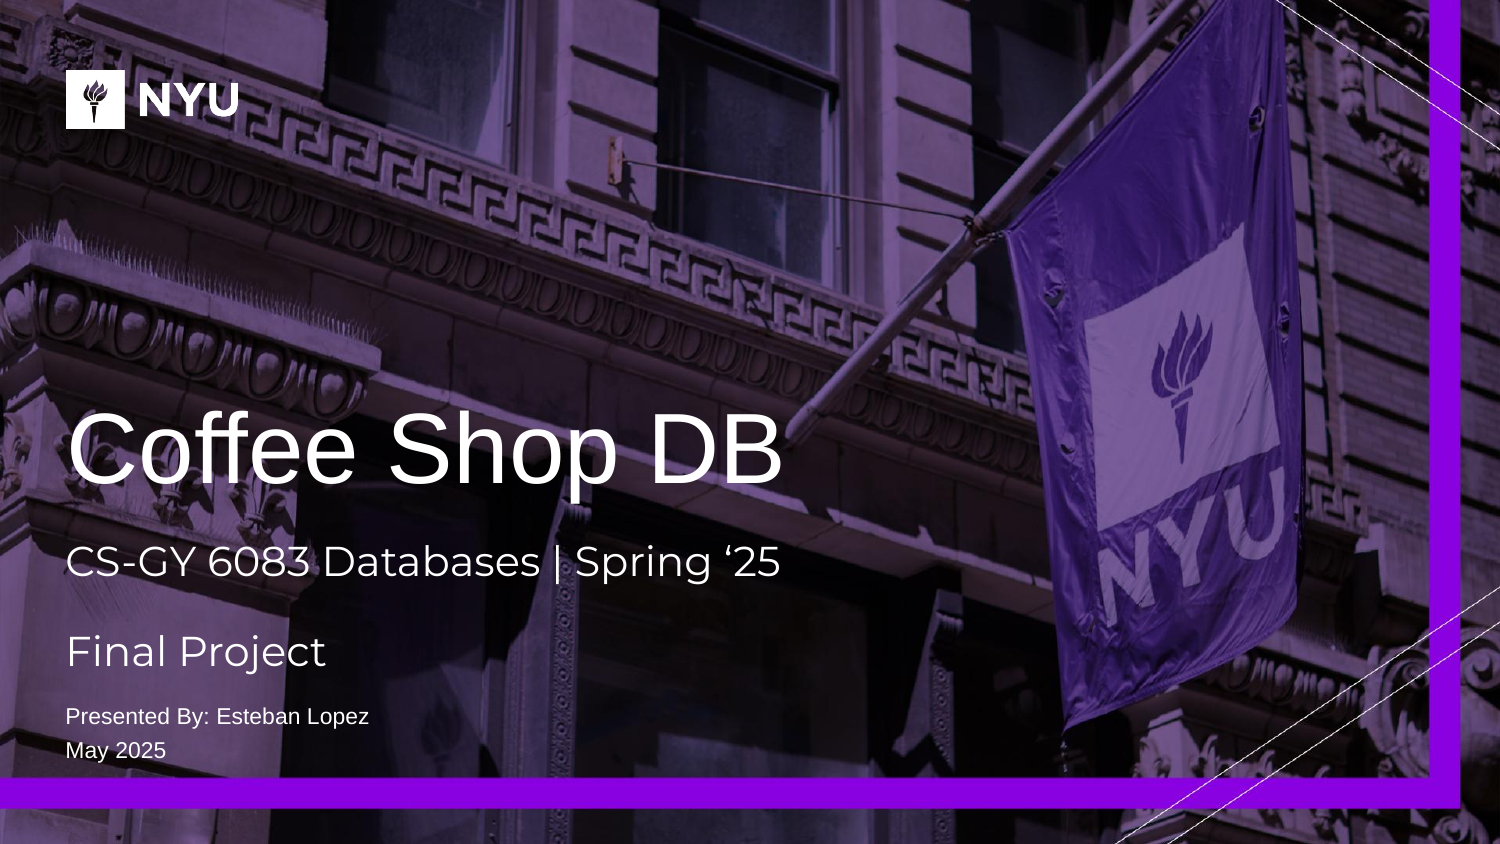

# Coffee Shop DB
CS-GY 6083 Databases | Spring ‘25
Final Project

Presented By: Esteban Lopez
May 2025